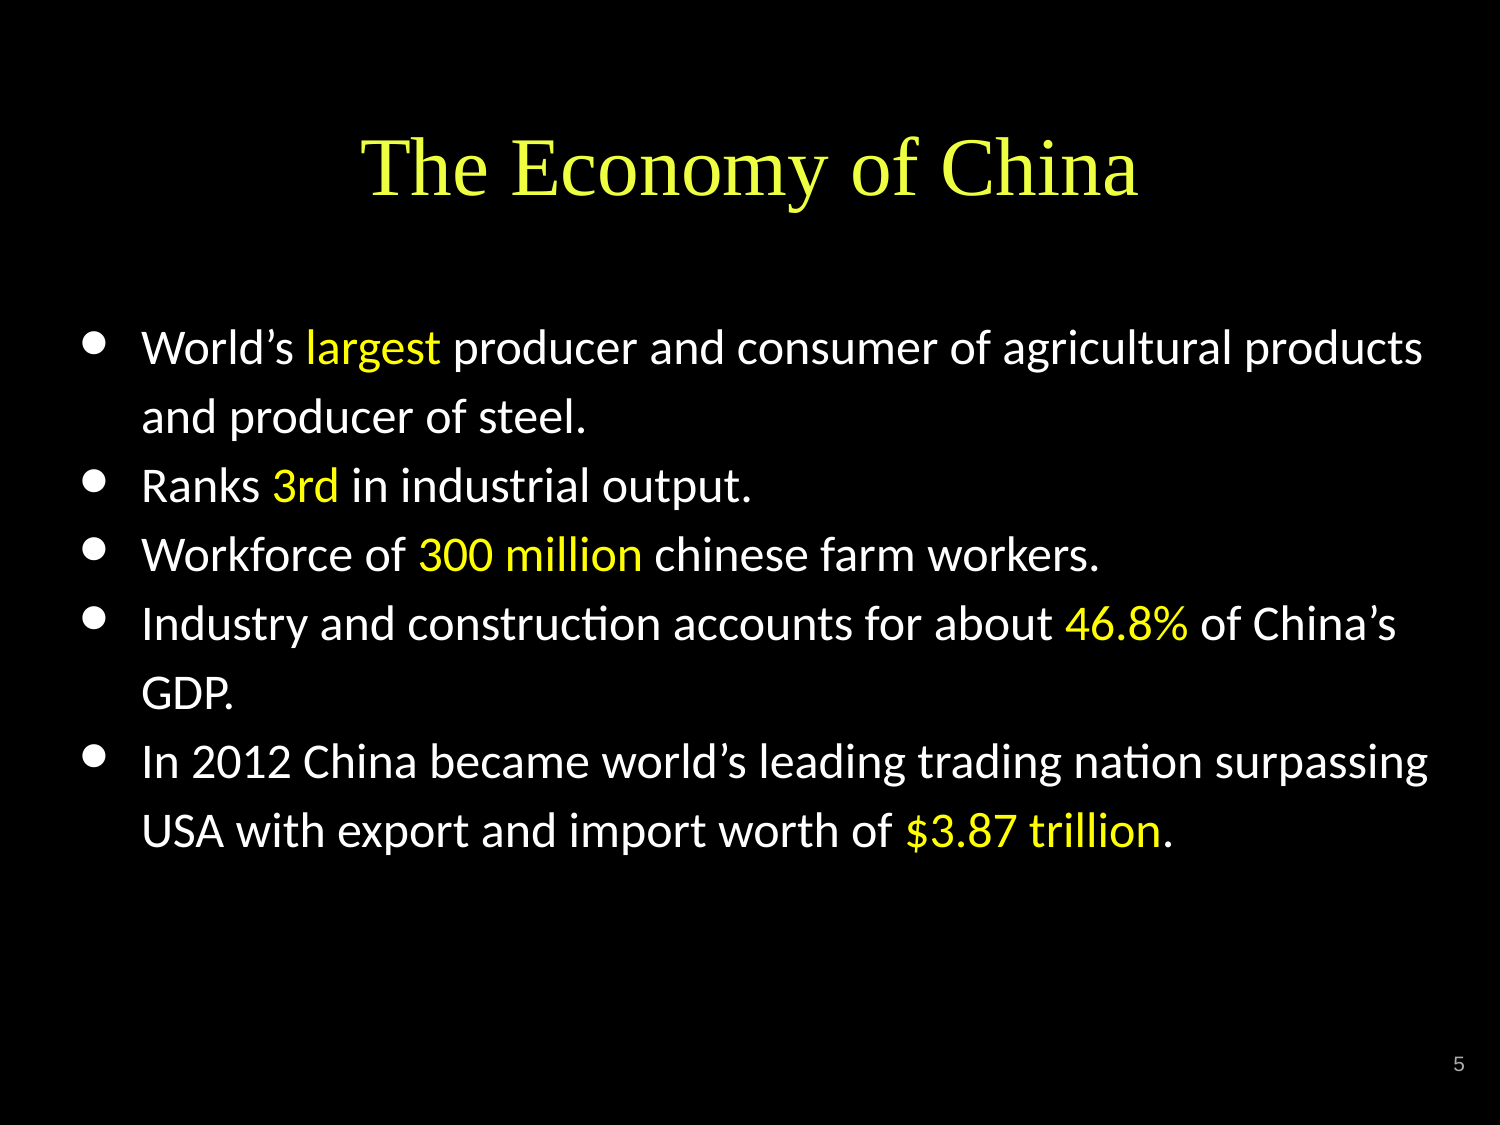

# The Economy of China
World’s largest producer and consumer of agricultural products and producer of steel.
Ranks 3rd in industrial output.
Workforce of 300 million chinese farm workers.
Industry and construction accounts for about 46.8% of China’s GDP.
In 2012 China became world’s leading trading nation surpassing USA with export and import worth of $3.87 trillion.

5